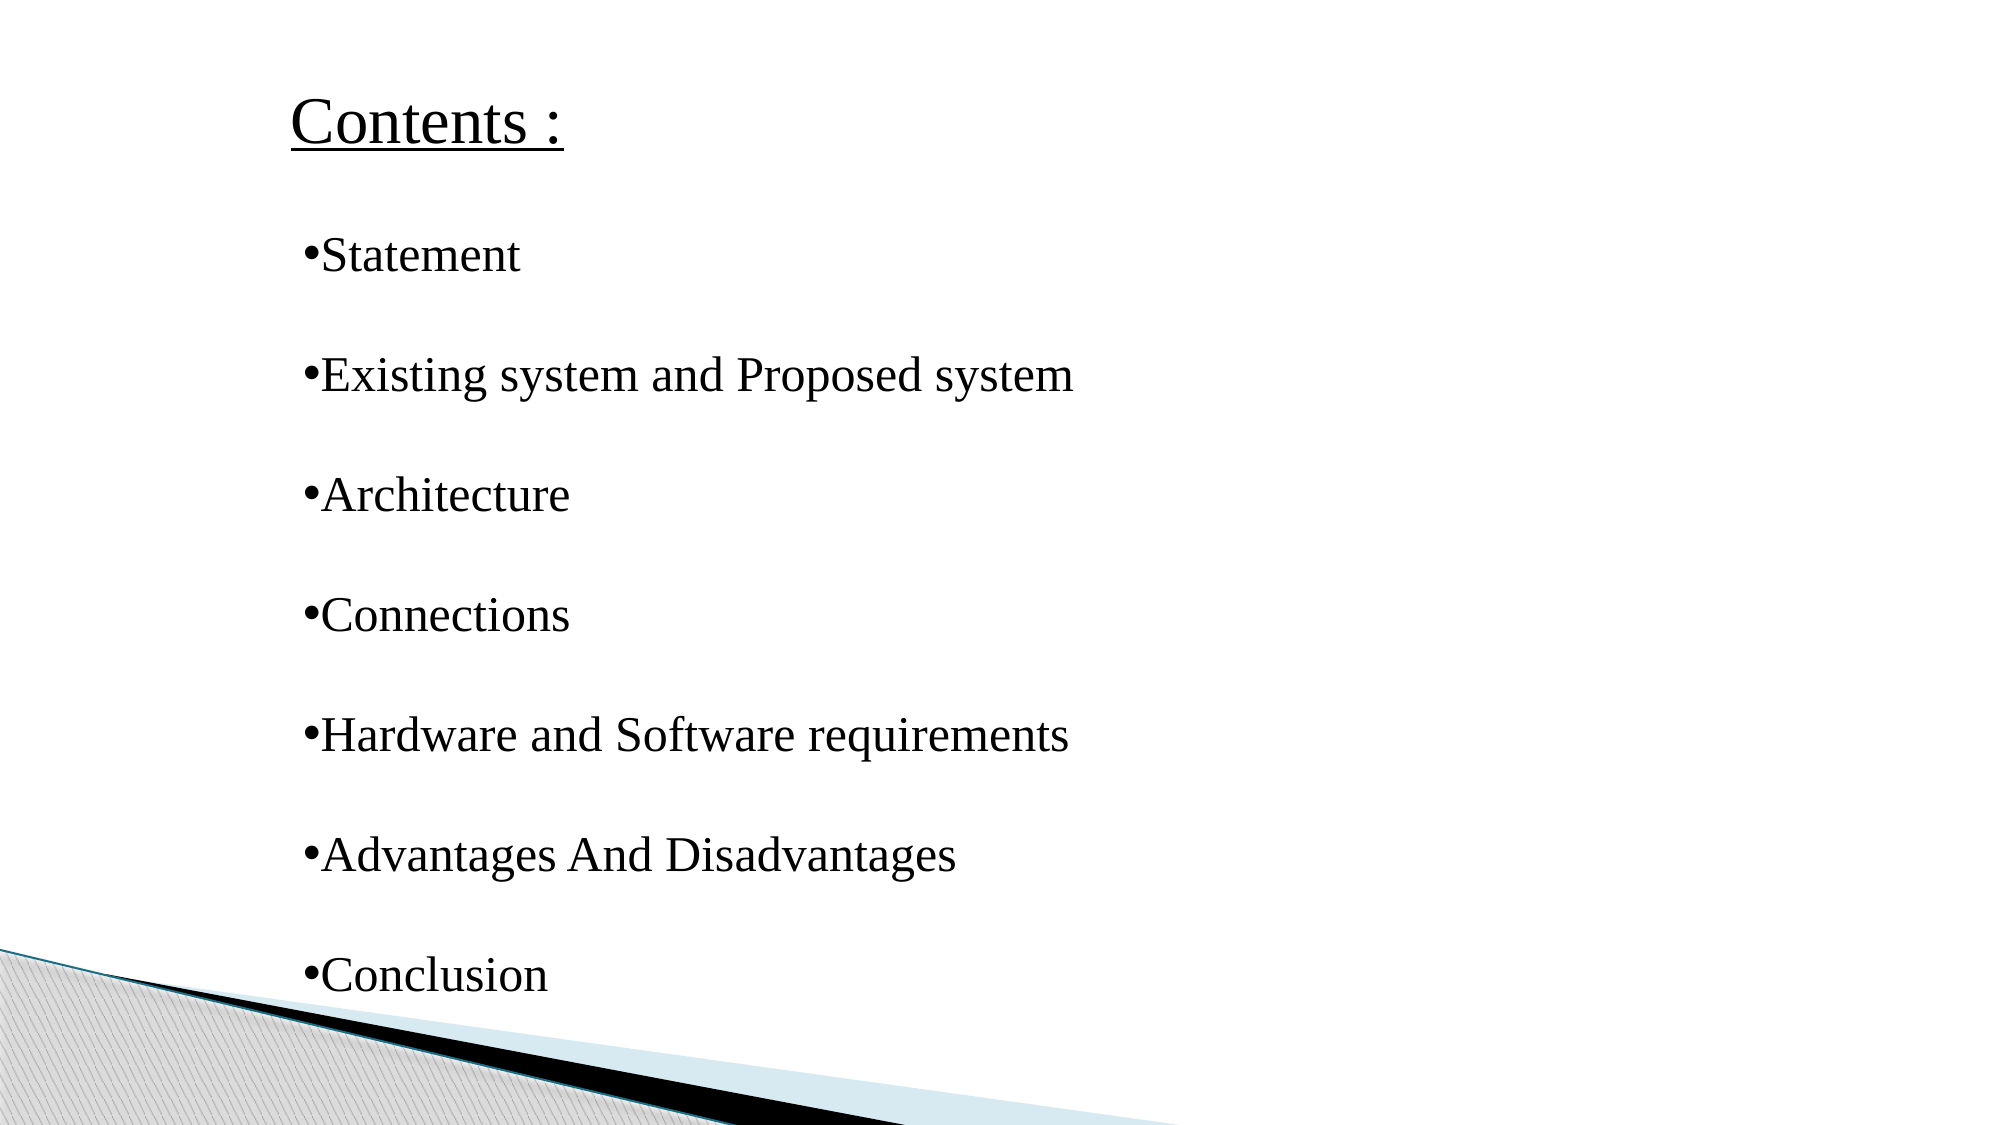

Contents :
Statement

Existing system and Proposed system

Architecture

Connections

Hardware and Software requirements

Advantages And Disadvantages

Conclusion